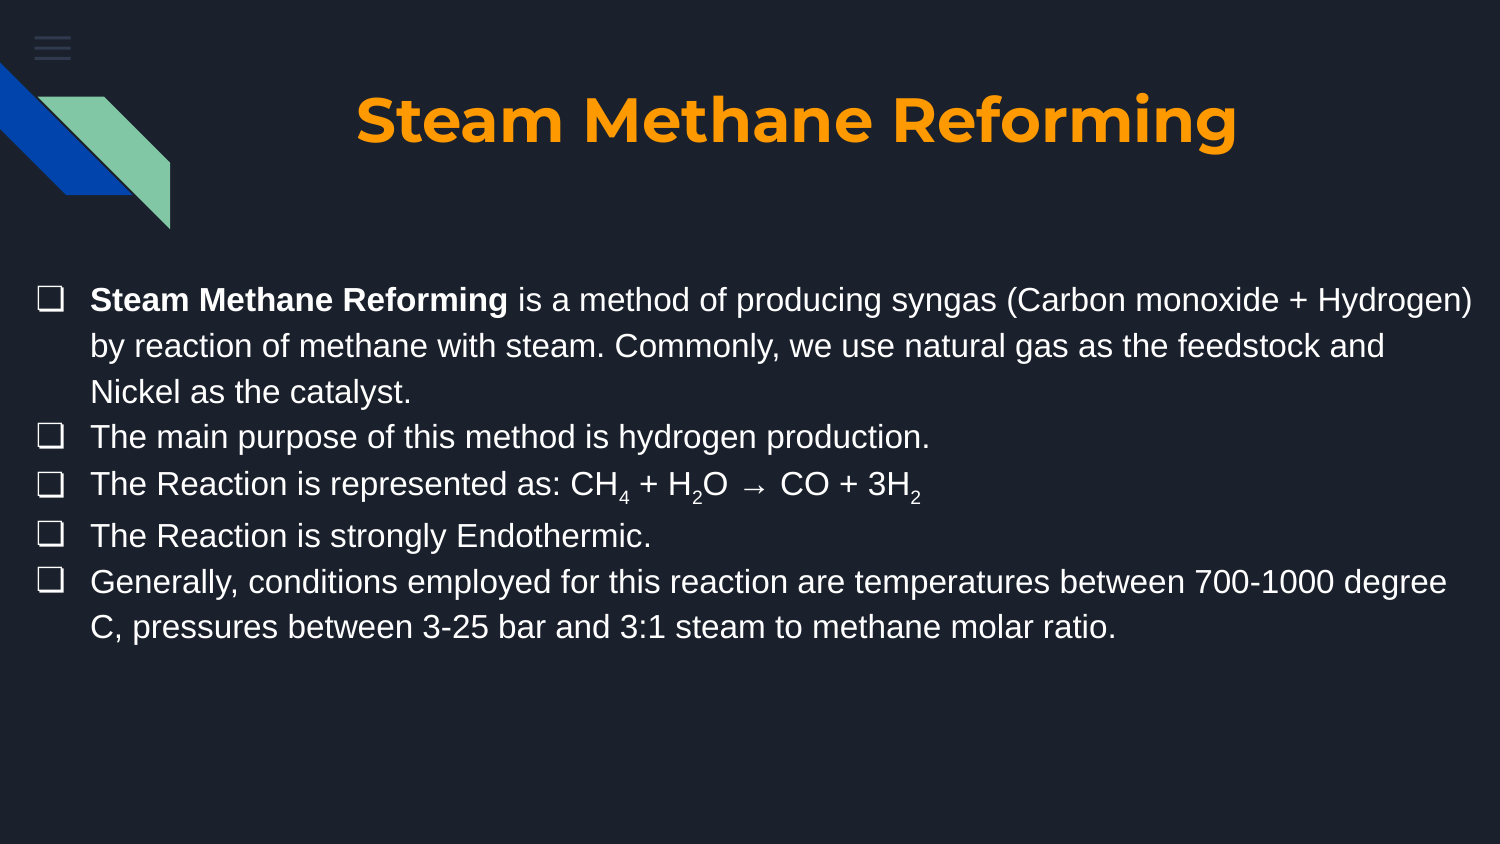

# Steam Methane Reforming
Steam Methane Reforming is a method of producing syngas (Carbon monoxide + Hydrogen) by reaction of methane with steam. Commonly, we use natural gas as the feedstock and Nickel as the catalyst.
The main purpose of this method is hydrogen production.
The Reaction is represented as: CH4 + H2O → CO + 3H2
The Reaction is strongly Endothermic.
Generally, conditions employed for this reaction are temperatures between 700-1000 degree C, pressures between 3-25 bar and 3:1 steam to methane molar ratio.